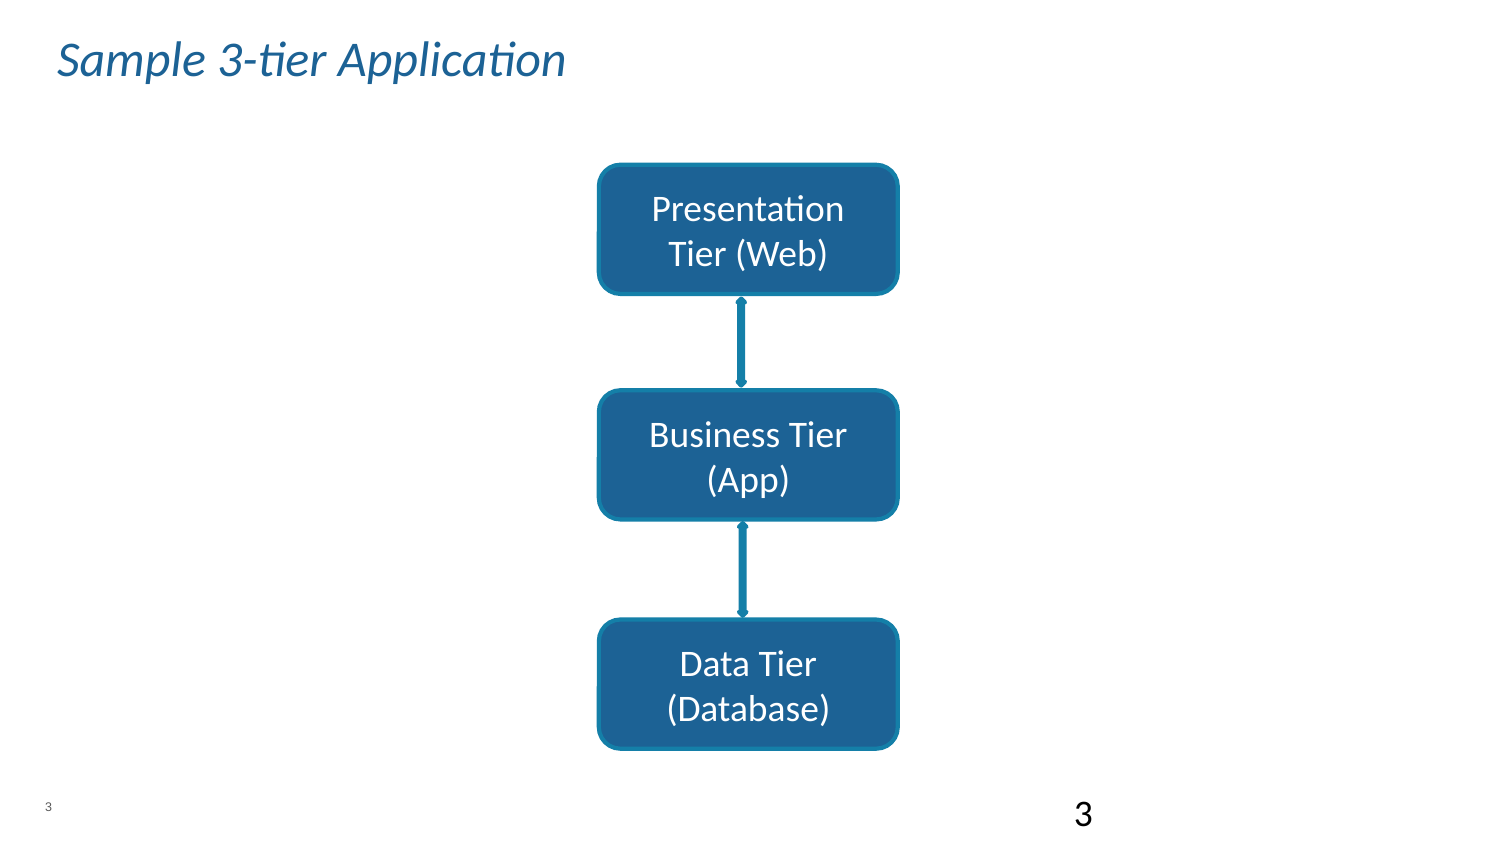

Sample 3-tier Application
Presentation Tier (Web)

Business Tier (App)

Data Tier
(Database)
3